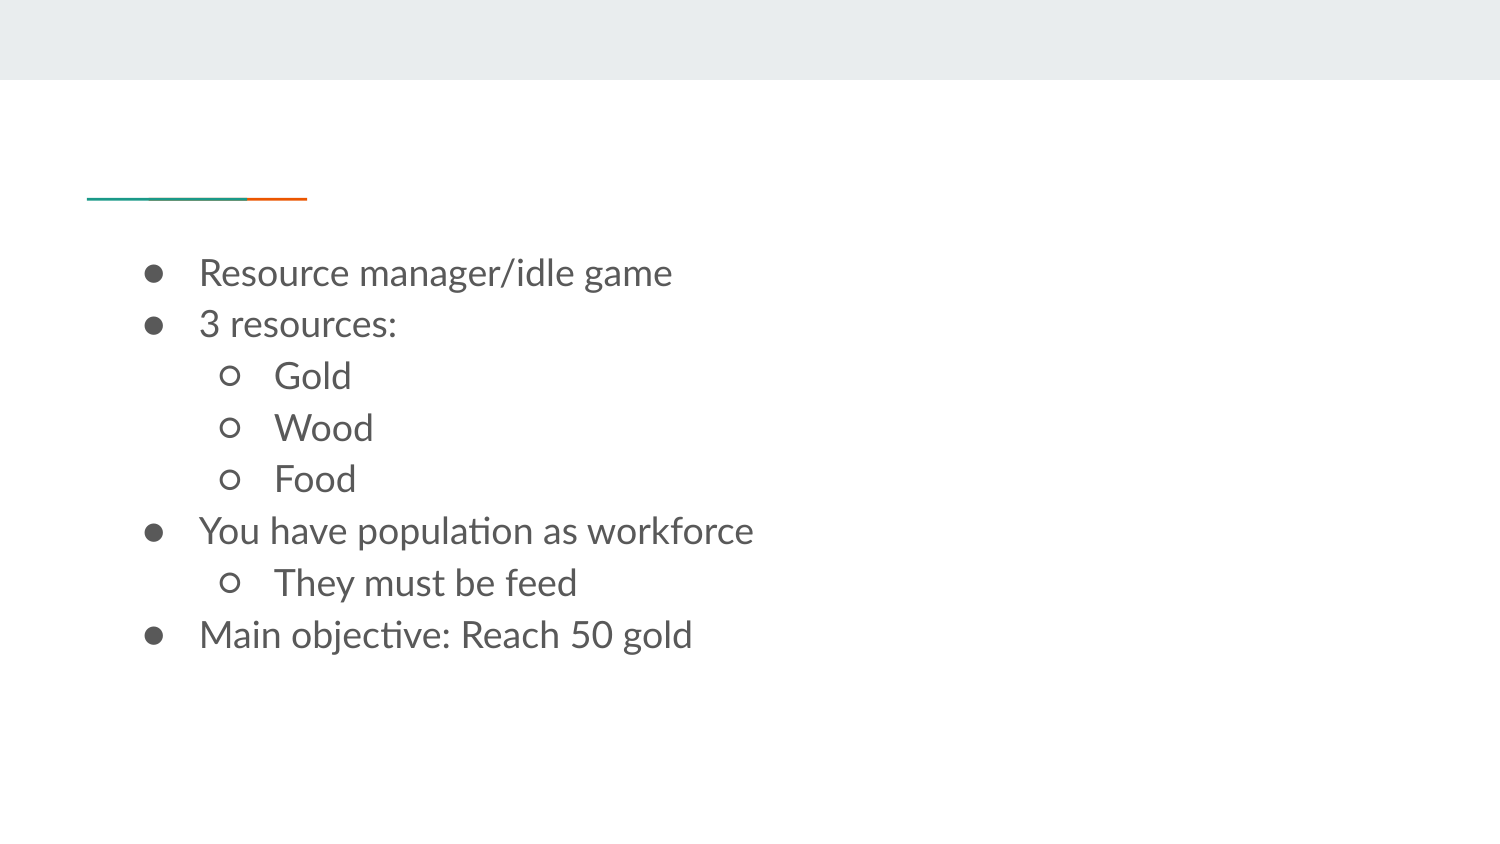

Resource manager/idle game
3 resources:
Gold
Wood
Food
You have population as workforce
They must be feed
Main objective: Reach 50 gold